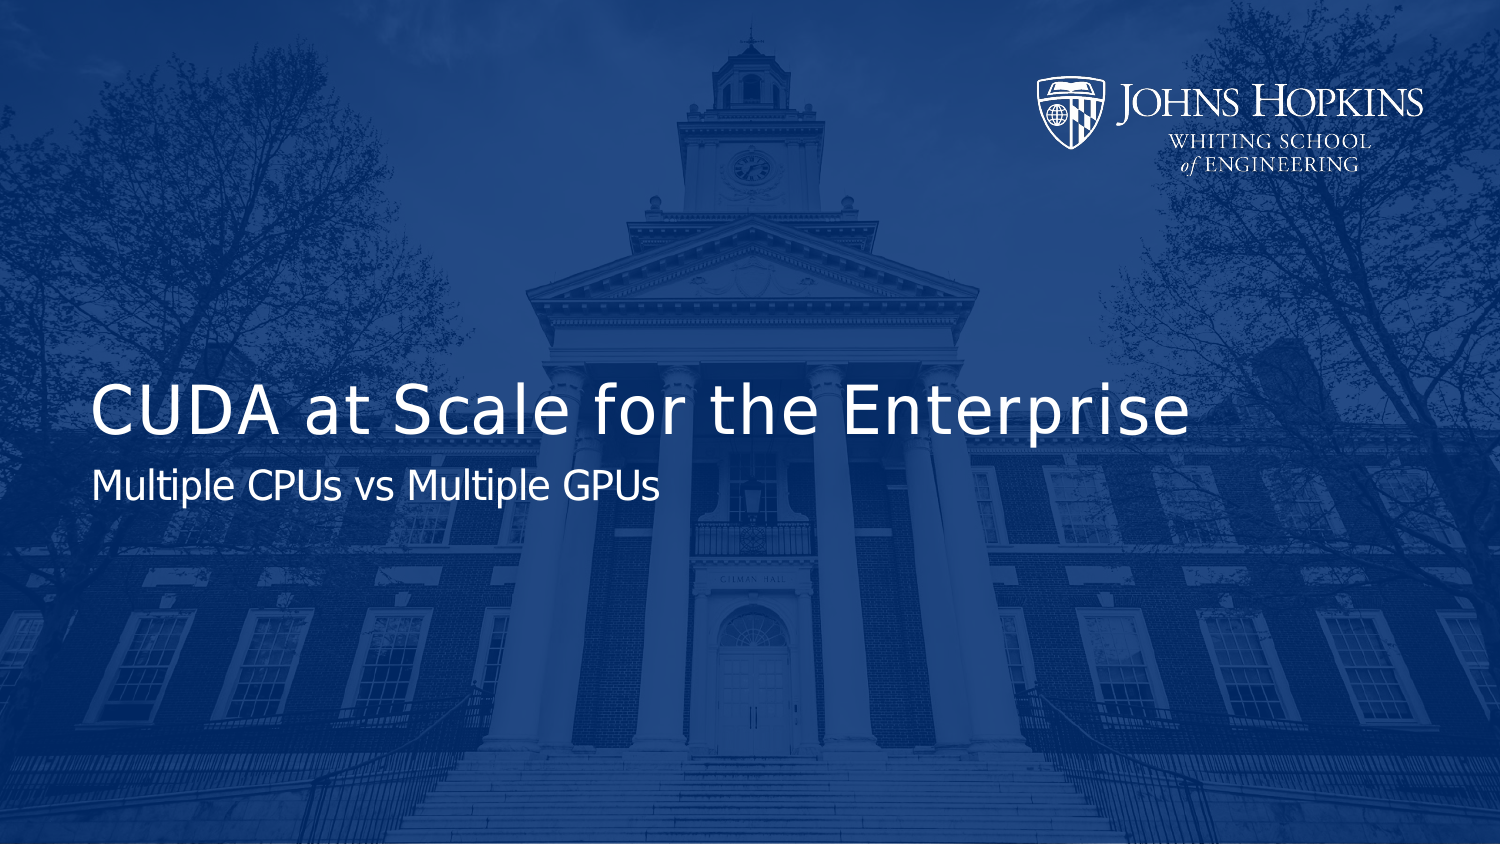

# CUDA at Scale for the Enterprise
Multiple CPUs vs Multiple GPUs